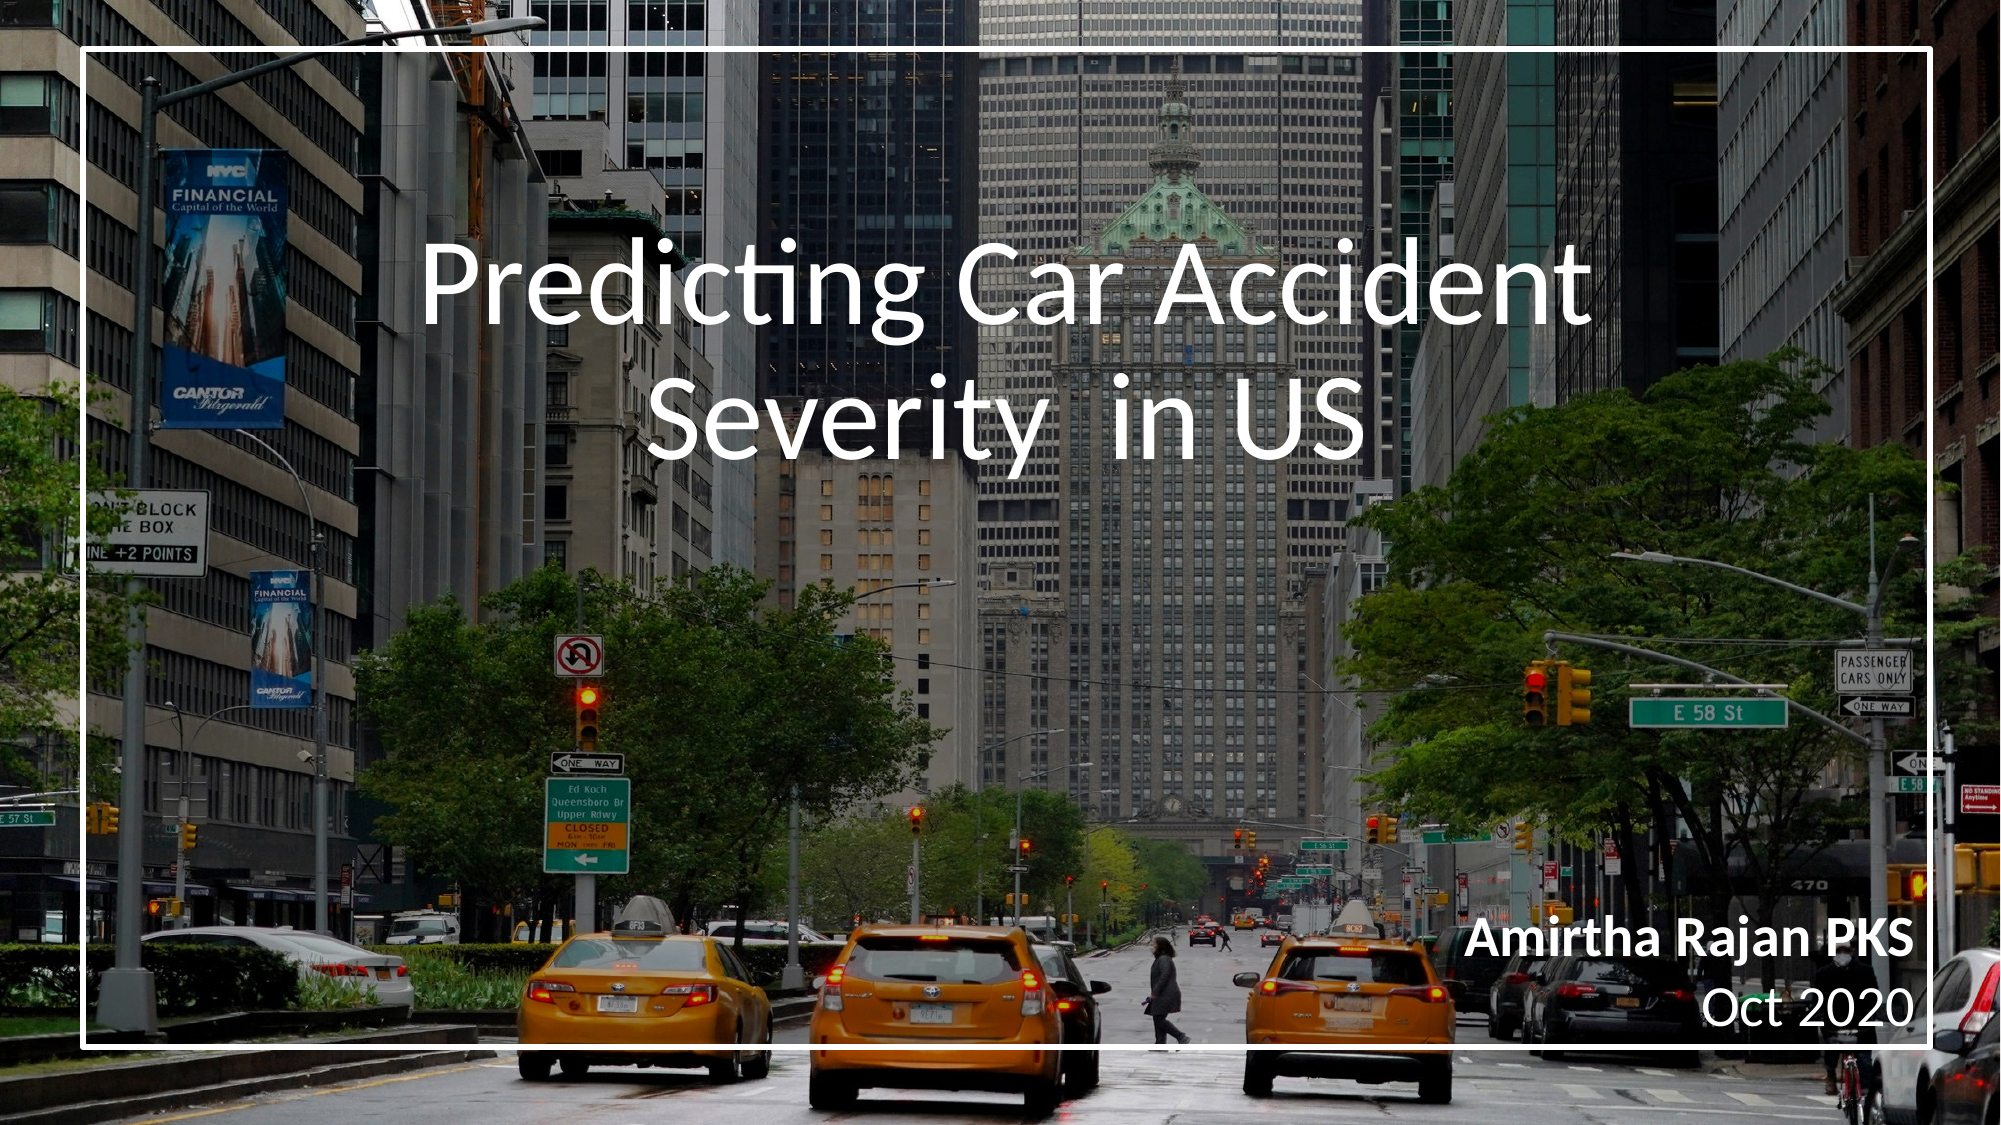

# Predicting Car Accident Severity  in US
Amirtha Rajan PKS
Oct 2020